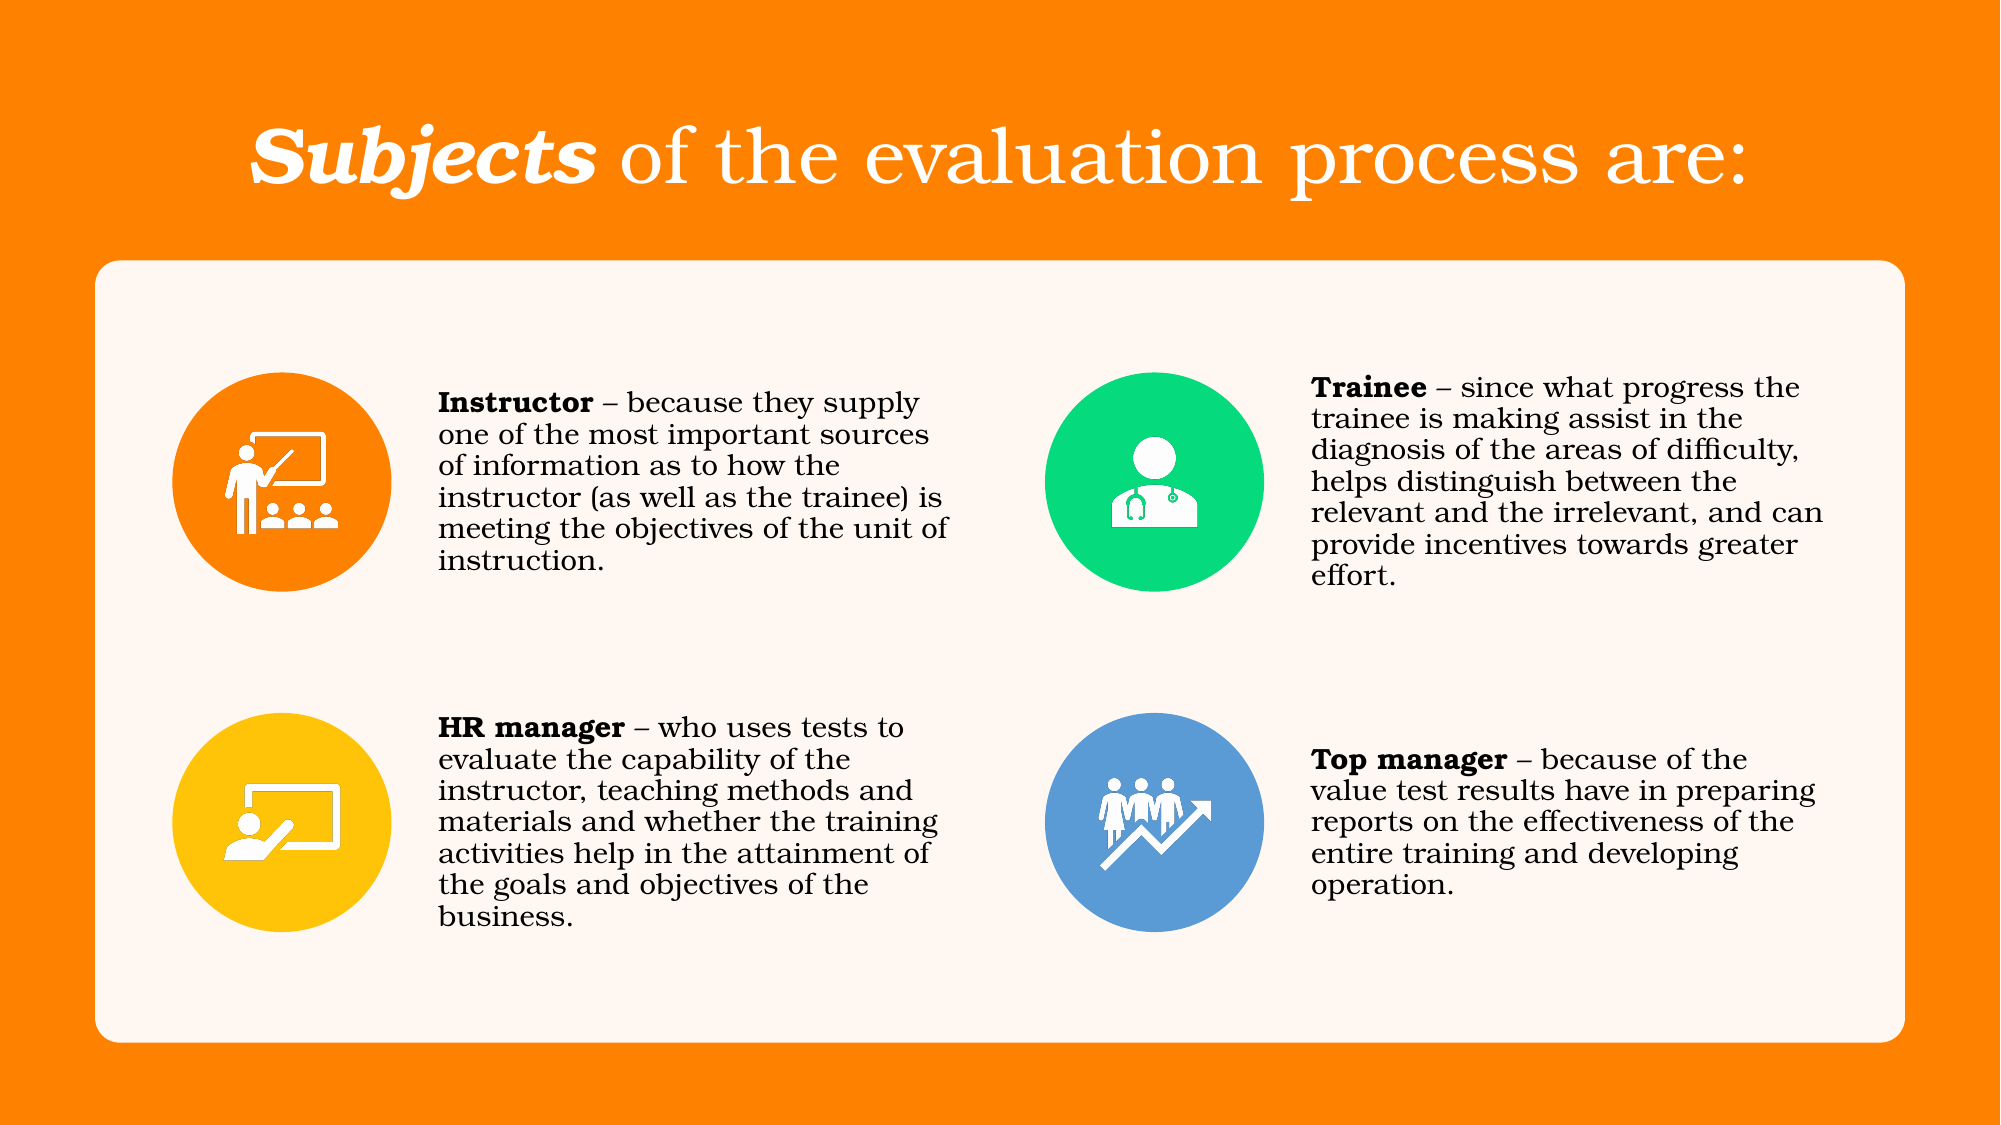

# Subjects of the evaluation process are:

Instructor – because they supply one of the most important sources of information as to how the instructor (as well as the trainee) is meeting the objectives of the unit of instruction.
Trainee – since what progress the trainee is making assist in the diagnosis of the areas of difficulty, helps distinguish between the relevant and the irrelevant, and can provide incentives towards greater effort.
HR manager – who uses tests to evaluate the capability of the instructor, teaching methods and materials and whether the training activities help in the attainment of the goals and objectives of the business.
Top manager – because of the value test results have in preparing reports on the effectiveness of the entire training and developing operation.